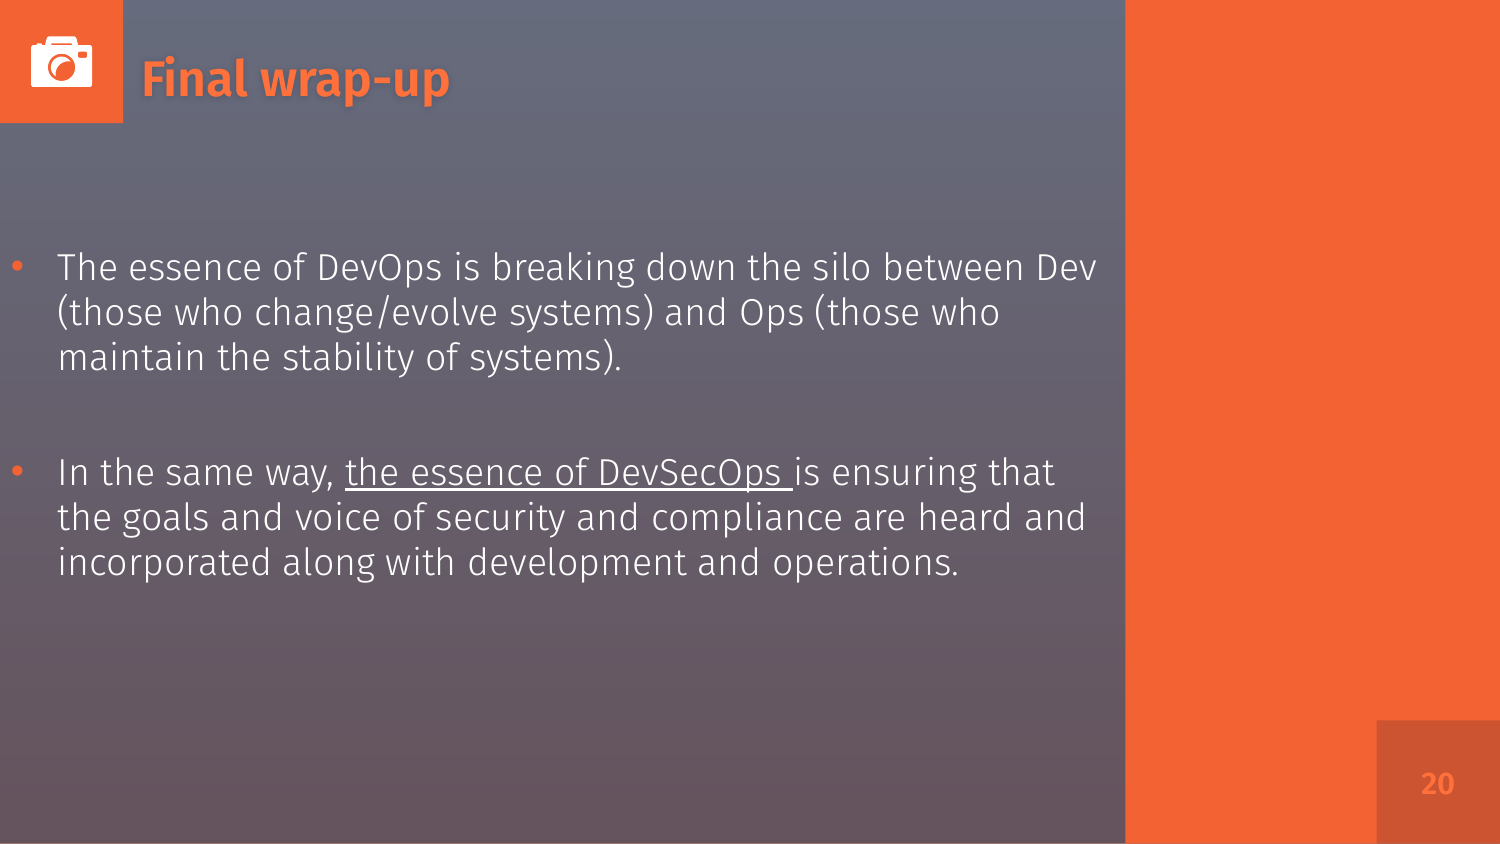

# Final wrap-up

The essence of DevOps is breaking down the silo between Dev (those who change/evolve systems) and Ops (those who maintain the stability of systems).

In the same way, the essence of DevSecOps is ensuring that the goals and voice of security and compliance are heard and incorporated along with development and operations.

20